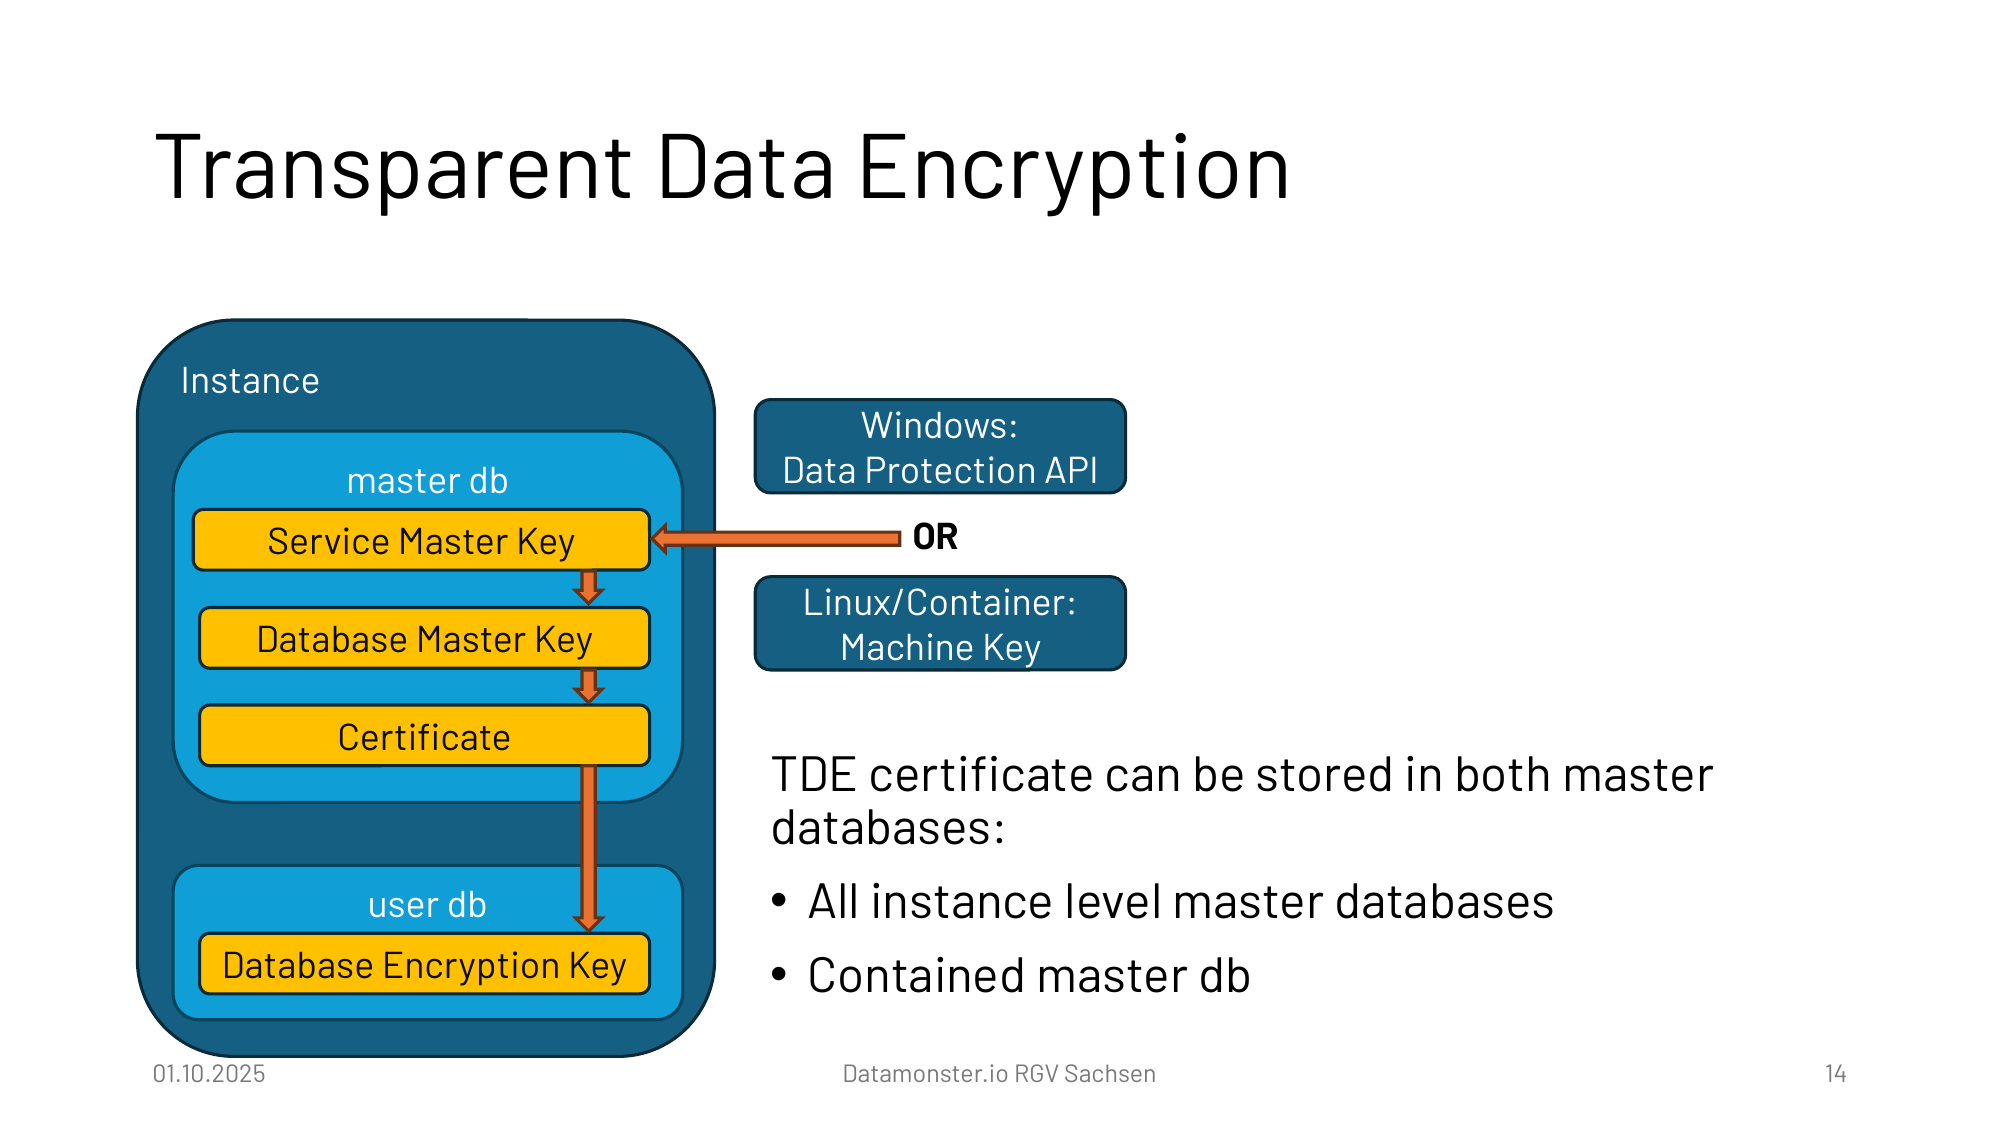

# Transparent Data Encryption
Instance
Windows:
Data Protection API

master db
OR
Service Master Key

Linux/Container:
Machine Key
Database Master Key

Certificate
TDE certificate can be stored in both master databases:
All instance level master databases
Contained master db

user db
Database Encryption Key
01.10.2025
Datamonster.io RGV Sachsen
14